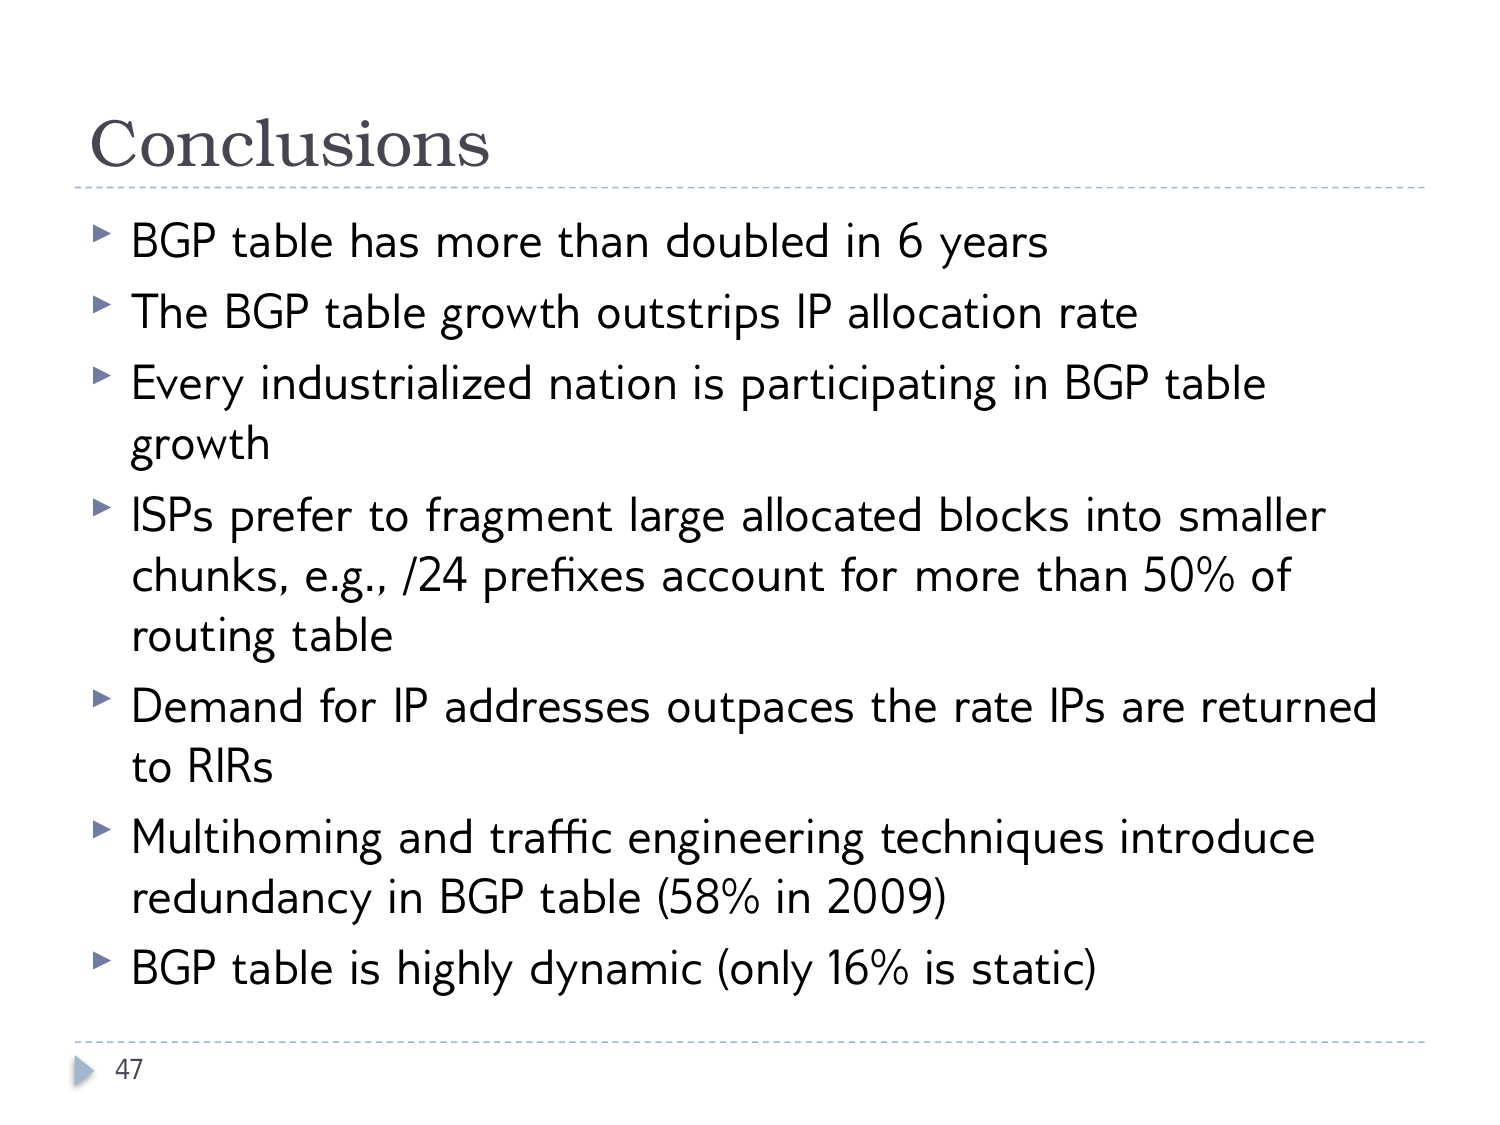

# Conclusions
BGP table has more than doubled in 6 years
The BGP table growth outstrips IP allocation rate
Every industrialized nation is participating in BGP table growth
ISPs prefer to fragment large allocated blocks into smaller chunks, e.g., /24 prefixes account for more than 50% of routing table
Demand for IP addresses outpaces the rate IPs are returned to RIRs
Multihoming and traffic engineering techniques introduce redundancy in BGP table (58% in 2009)
BGP table is highly dynamic (only 16% is static)

47